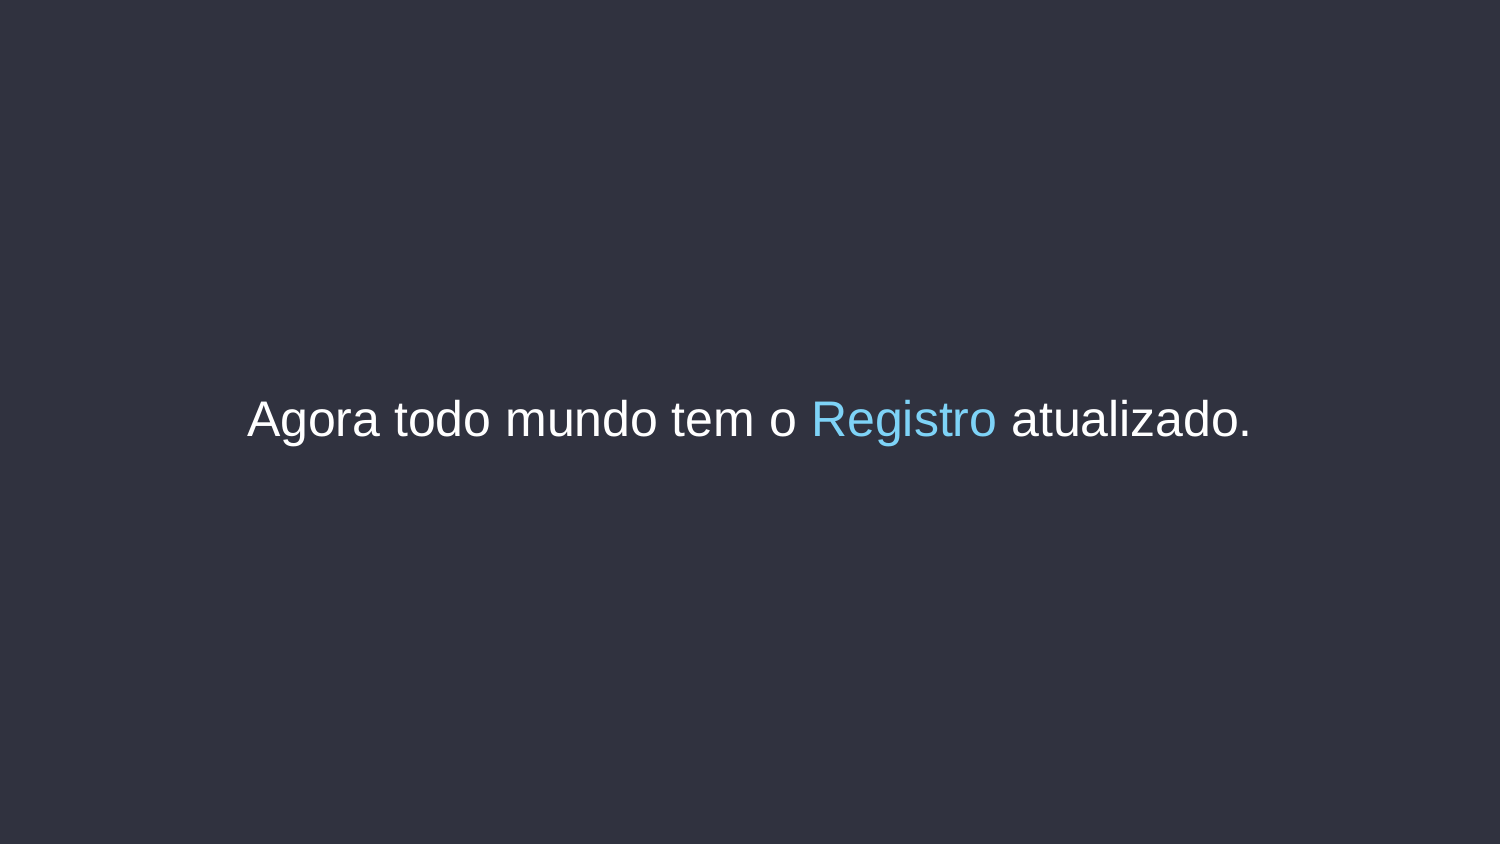

# Agora todo mundo tem o Registro atualizado.